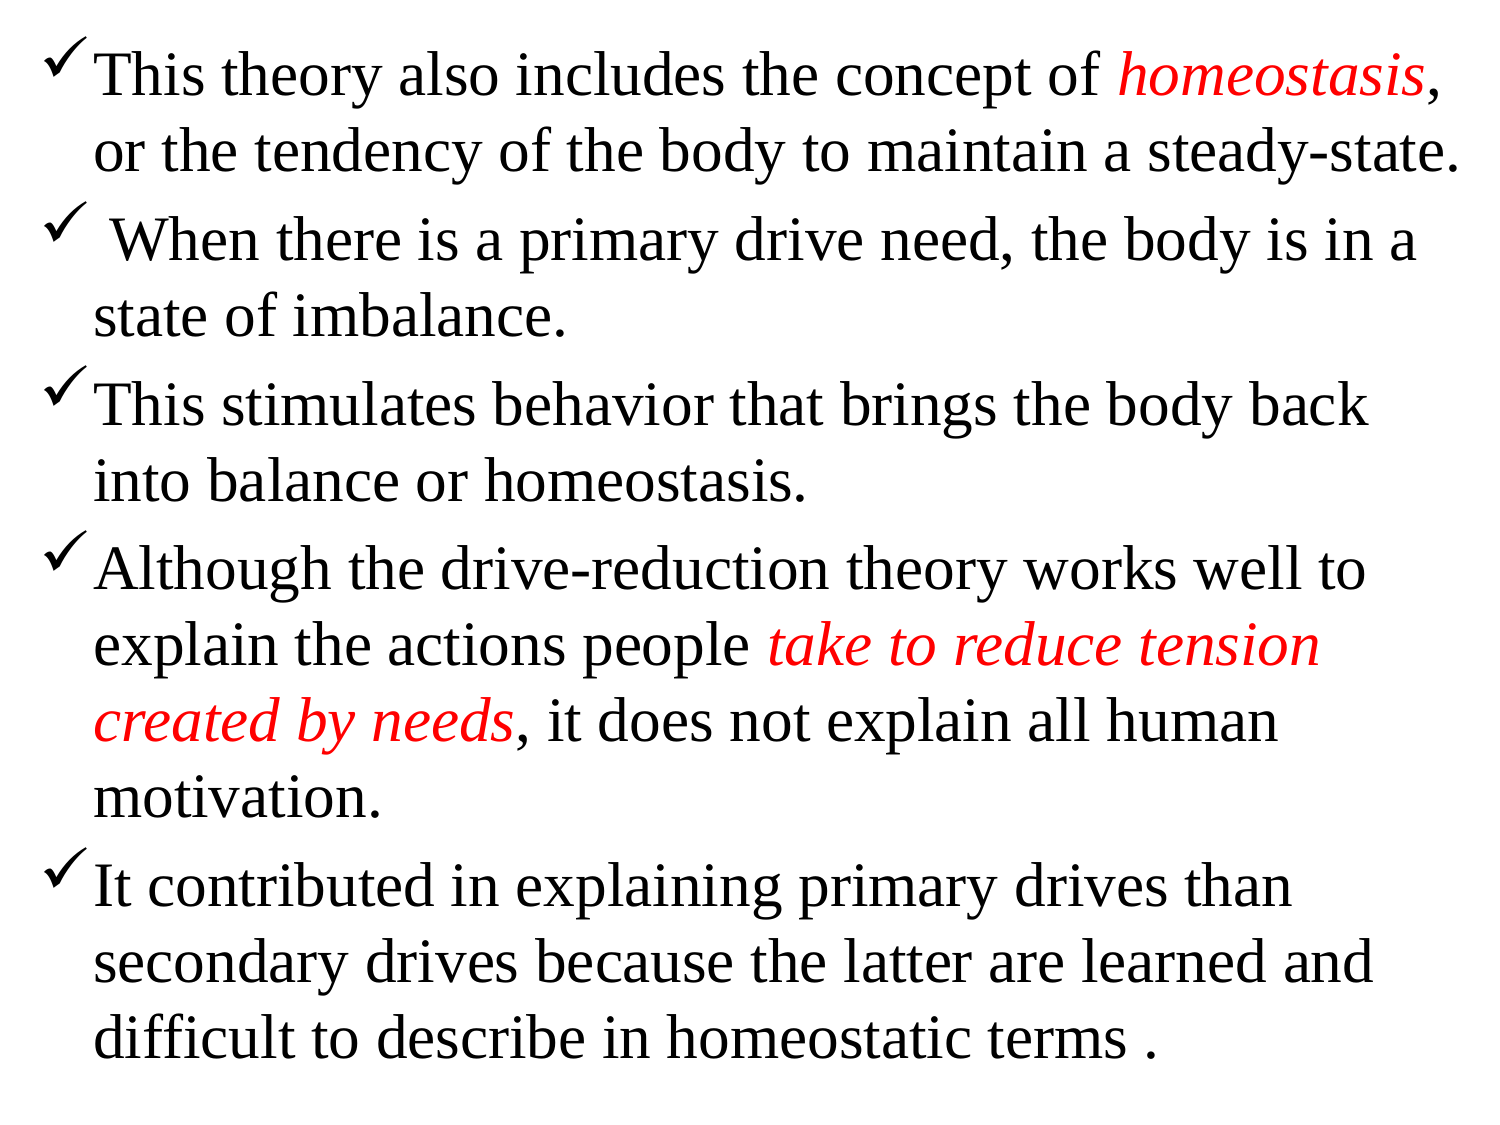

This theory also includes the concept of homeostasis, or the tendency of the body to maintain a steady-state.
 When there is a primary drive need, the body is in a state of imbalance.
This stimulates behavior that brings the body back into balance or homeostasis.
Although the drive-reduction theory works well to explain the actions people take to reduce tension created by needs, it does not explain all human motivation.
It contributed in explaining primary drives than secondary drives because the latter are learned and difficult to describe in homeostatic terms .